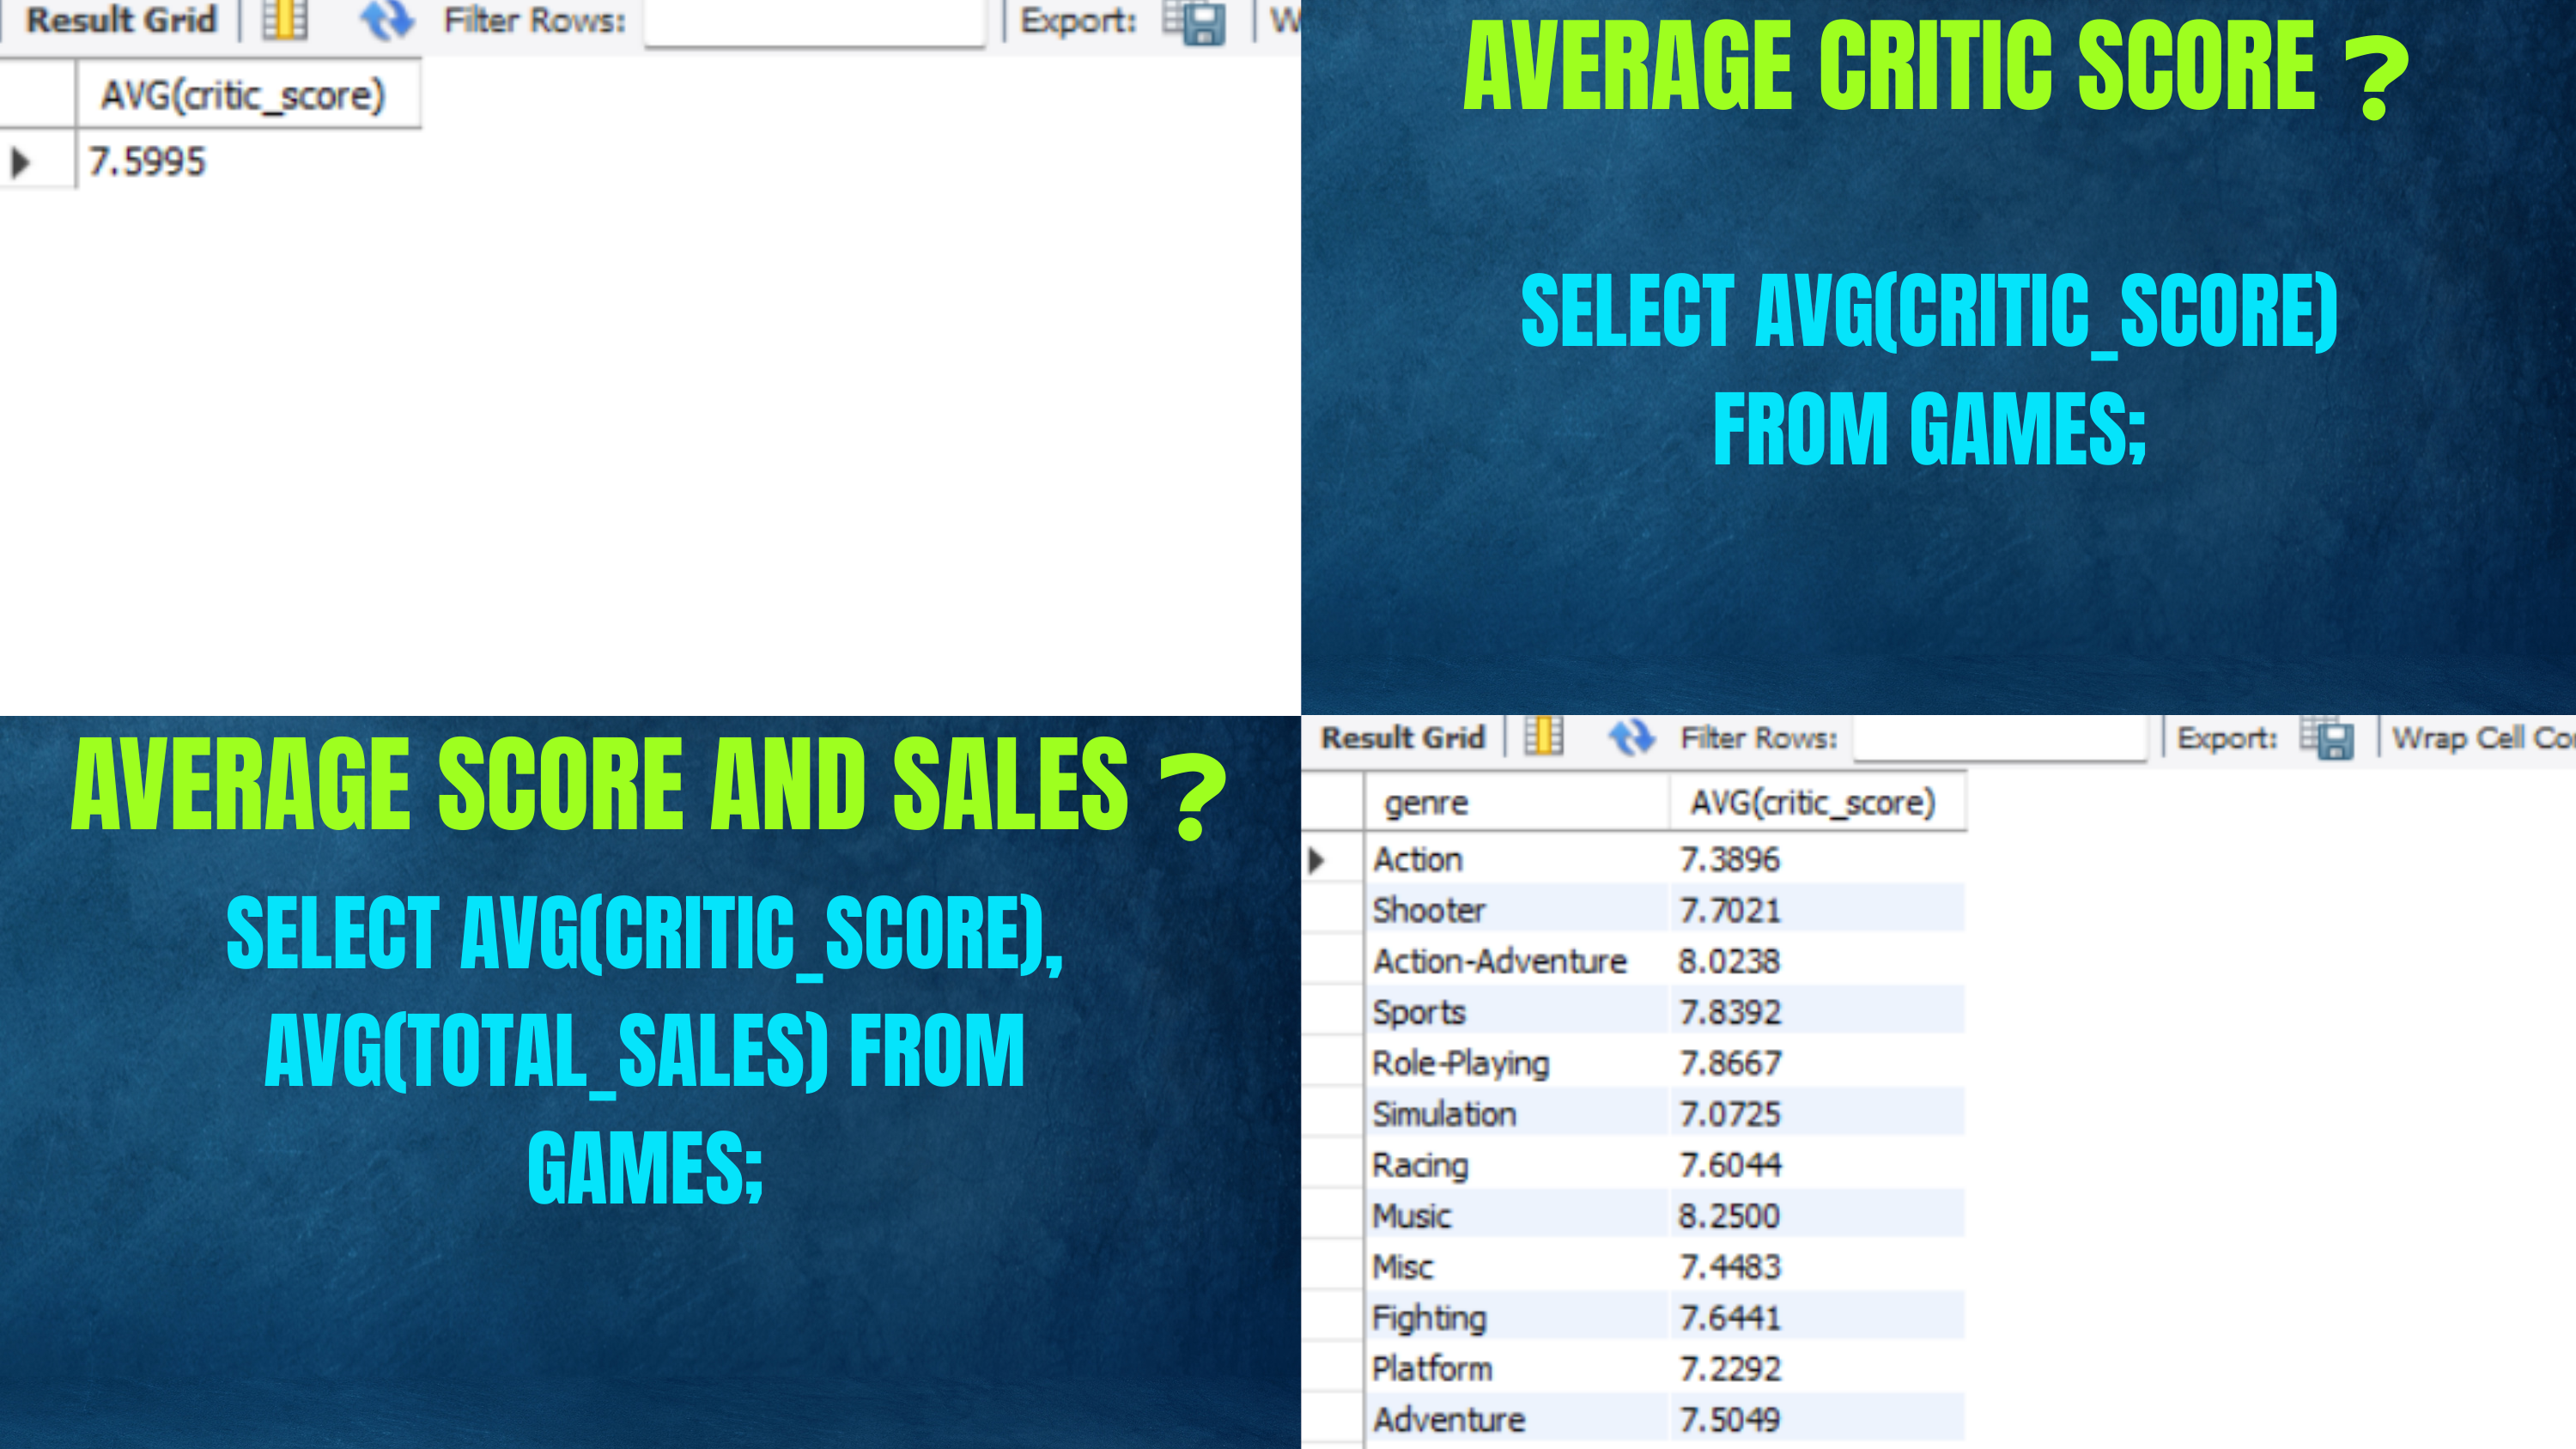

AVERAGE CRITIC SCORE ❓
SELECT AVG(CRITIC_SCORE) FROM GAMES;
AVERAGE SCORE AND SALES ❓

SELECT AVG(CRITIC_SCORE), AVG(TOTAL_SALES) FROM GAMES;